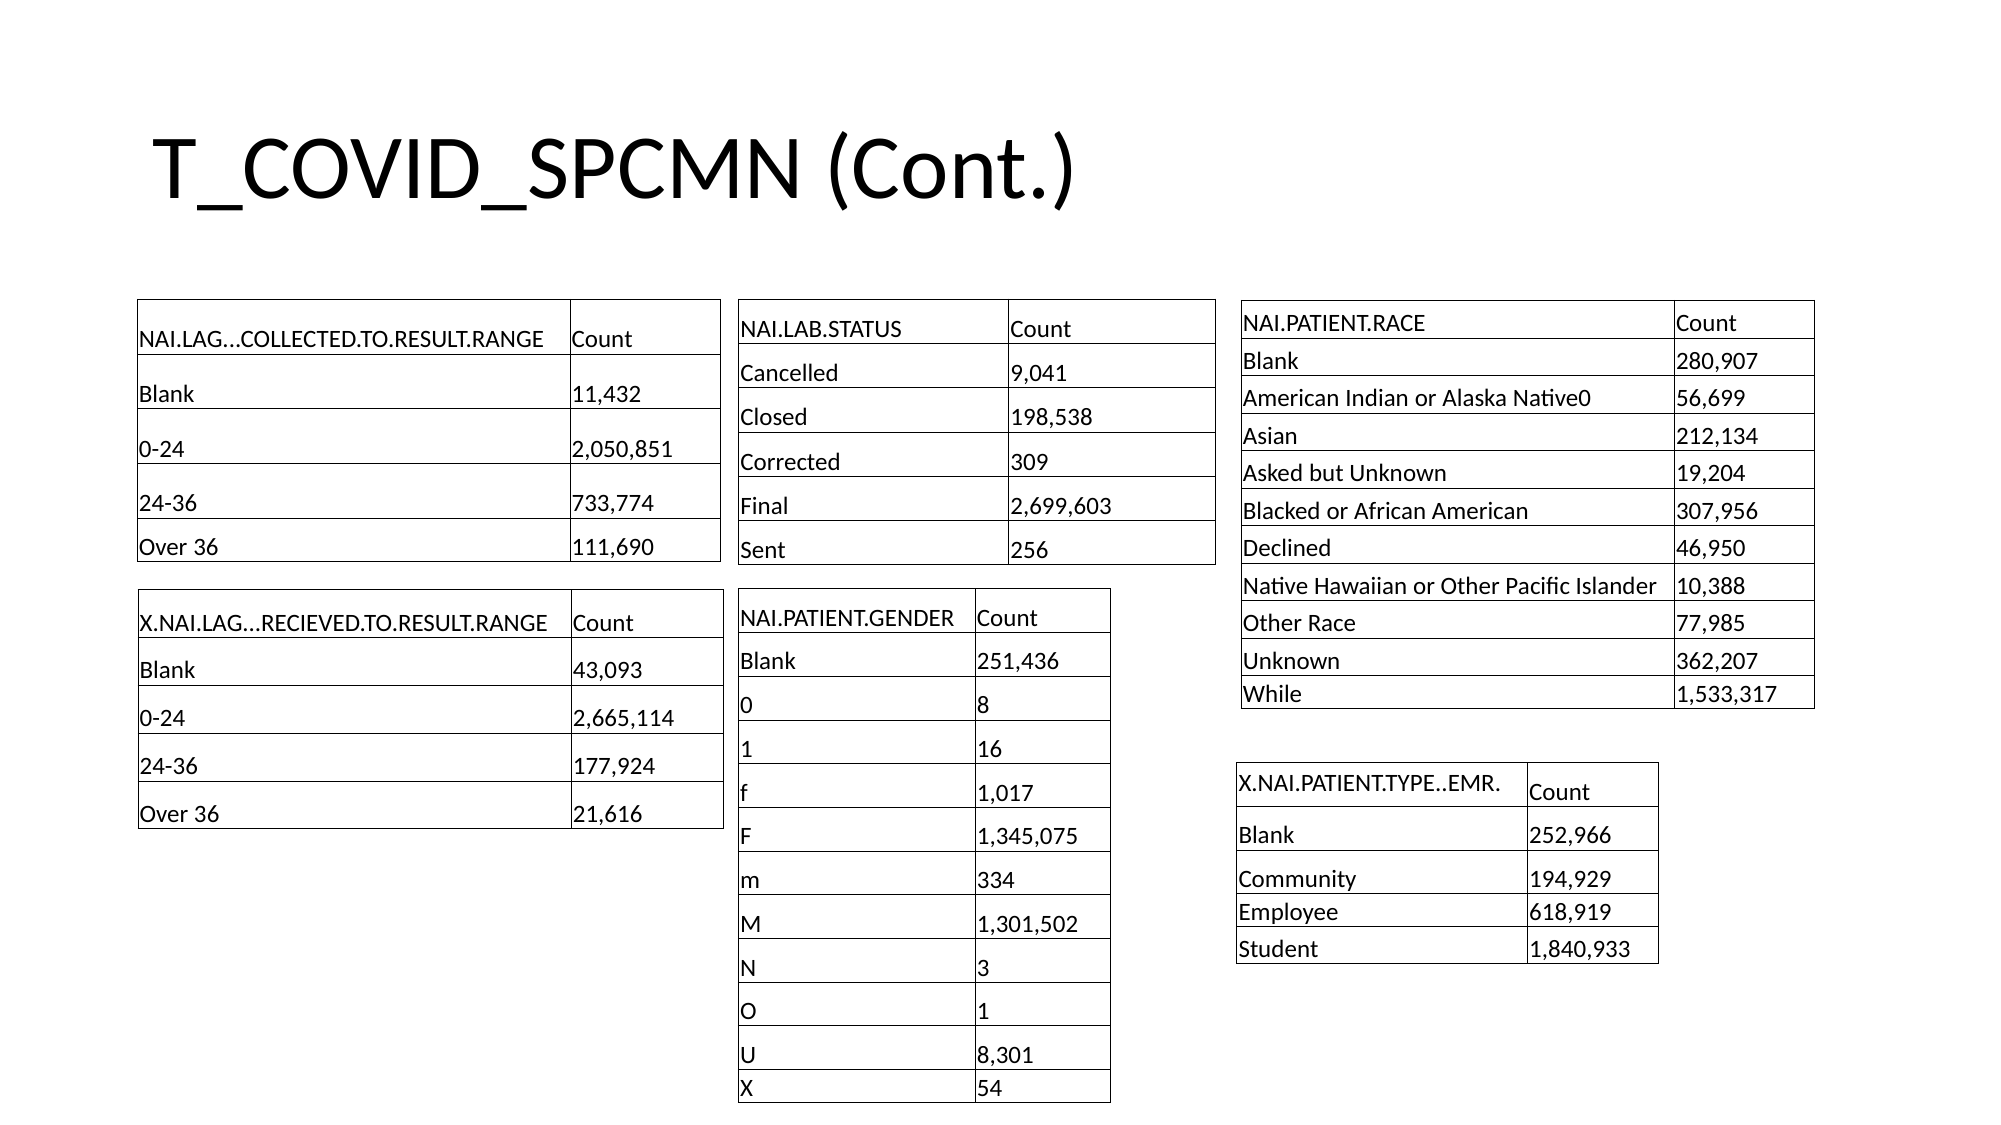

# T_COVID_SPCMN (Cont.)
| NAI.LAB.STATUS | Count |
| --- | --- |
| Cancelled | 9,041 |
| Closed | 198,538 |
| Corrected | 309 |
| Final | 2,699,603 |
| Sent | 256 |
| NAI.LAG...COLLECTED.TO.RESULT.RANGE | Count |
| --- | --- |
| Blank | 11,432 |
| 0-24 | 2,050,851 |
| 24-36 | 733,774 |
| Over 36 | 111,690 |
| NAI.PATIENT.RACE | Count |
| --- | --- |
| Blank | 280,907 |
| American Indian or Alaska Native0 | 56,699 |
| Asian | 212,134 |
| Asked but Unknown | 19,204 |
| Blacked or African American | 307,956 |
| Declined | 46,950 |
| Native Hawaiian or Other Pacific Islander | 10,388 |
| Other Race | 77,985 |
| Unknown | 362,207 |
| While | 1,533,317 |
| NAI.PATIENT.GENDER | Count |
| --- | --- |
| Blank | 251,436 |
| 0 | 8 |
| 1 | 16 |
| f | 1,017 |
| F | 1,345,075 |
| m | 334 |
| M | 1,301,502 |
| N | 3 |
| O | 1 |
| U | 8,301 |
| X | 54 |
| X.NAI.LAG...RECIEVED.TO.RESULT.RANGE | Count |
| --- | --- |
| Blank | 43,093 |
| 0-24 | 2,665,114 |
| 24-36 | 177,924 |
| Over 36 | 21,616 |
| X.NAI.PATIENT.TYPE..EMR. | Count |
| --- | --- |
| Blank | 252,966 |
| Community | 194,929 |
| Employee | 618,919 |
| Student | 1,840,933 |